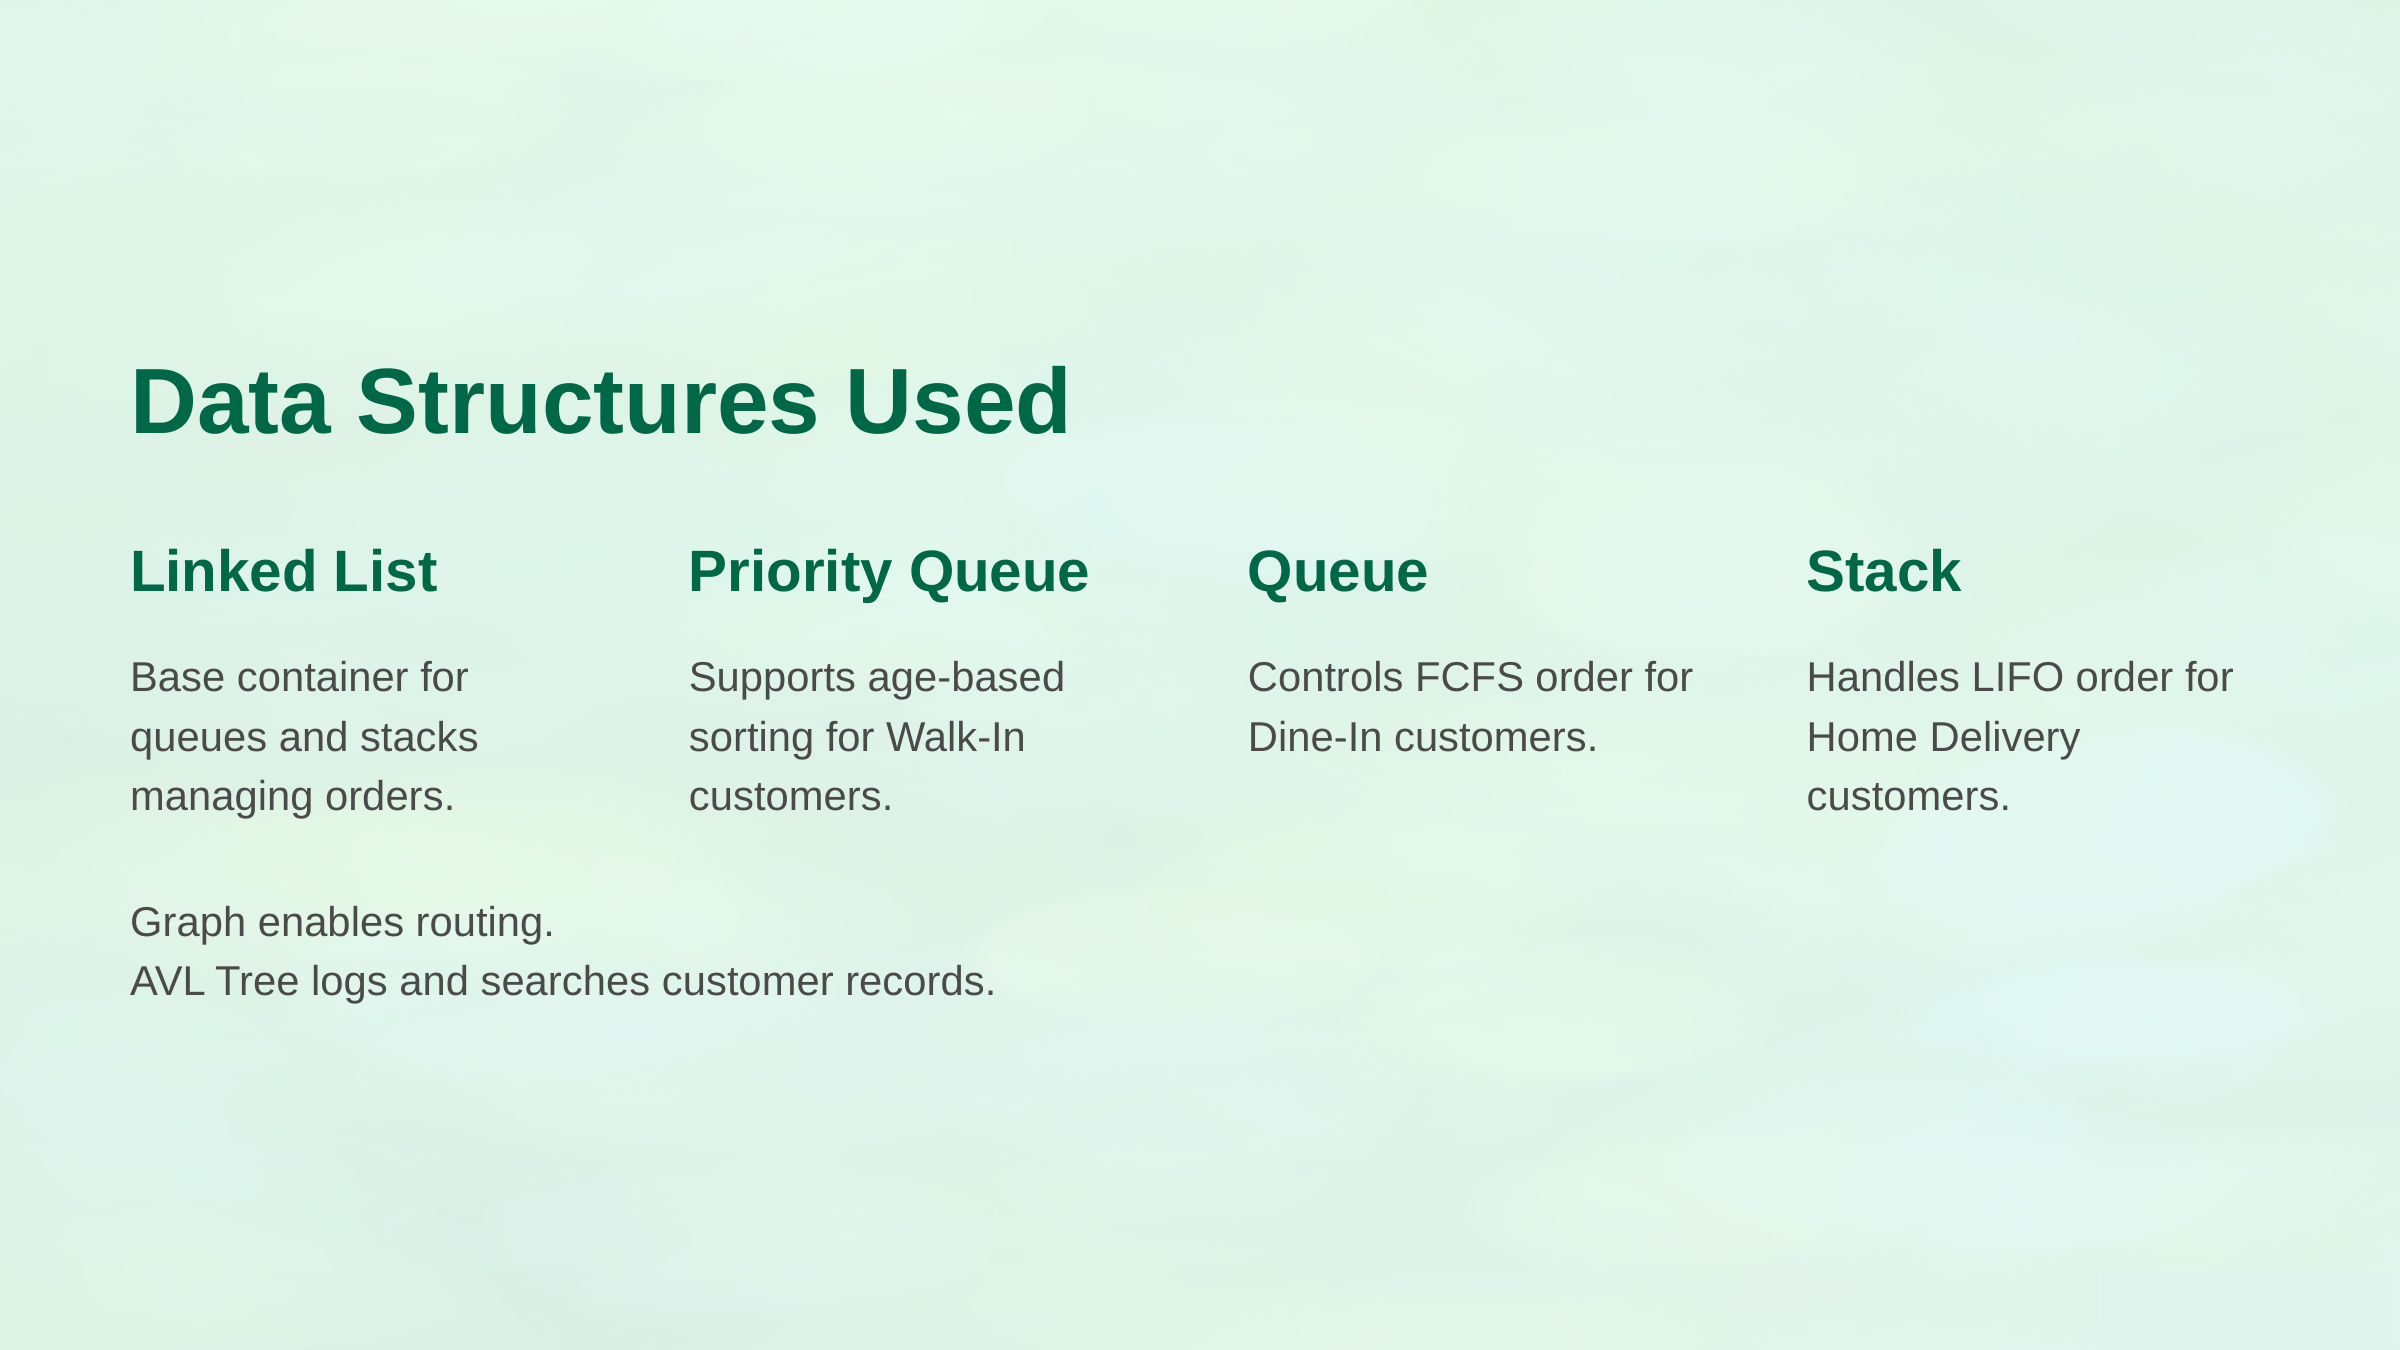

Data Structures Used
Linked List
Priority Queue
Queue
Stack
Base container for queues and stacks managing orders.
Supports age-based sorting for Walk-In customers.
Controls FCFS order for Dine-In customers.
Handles LIFO order for Home Delivery customers.
Graph enables routing.
AVL Tree logs and searches customer records.